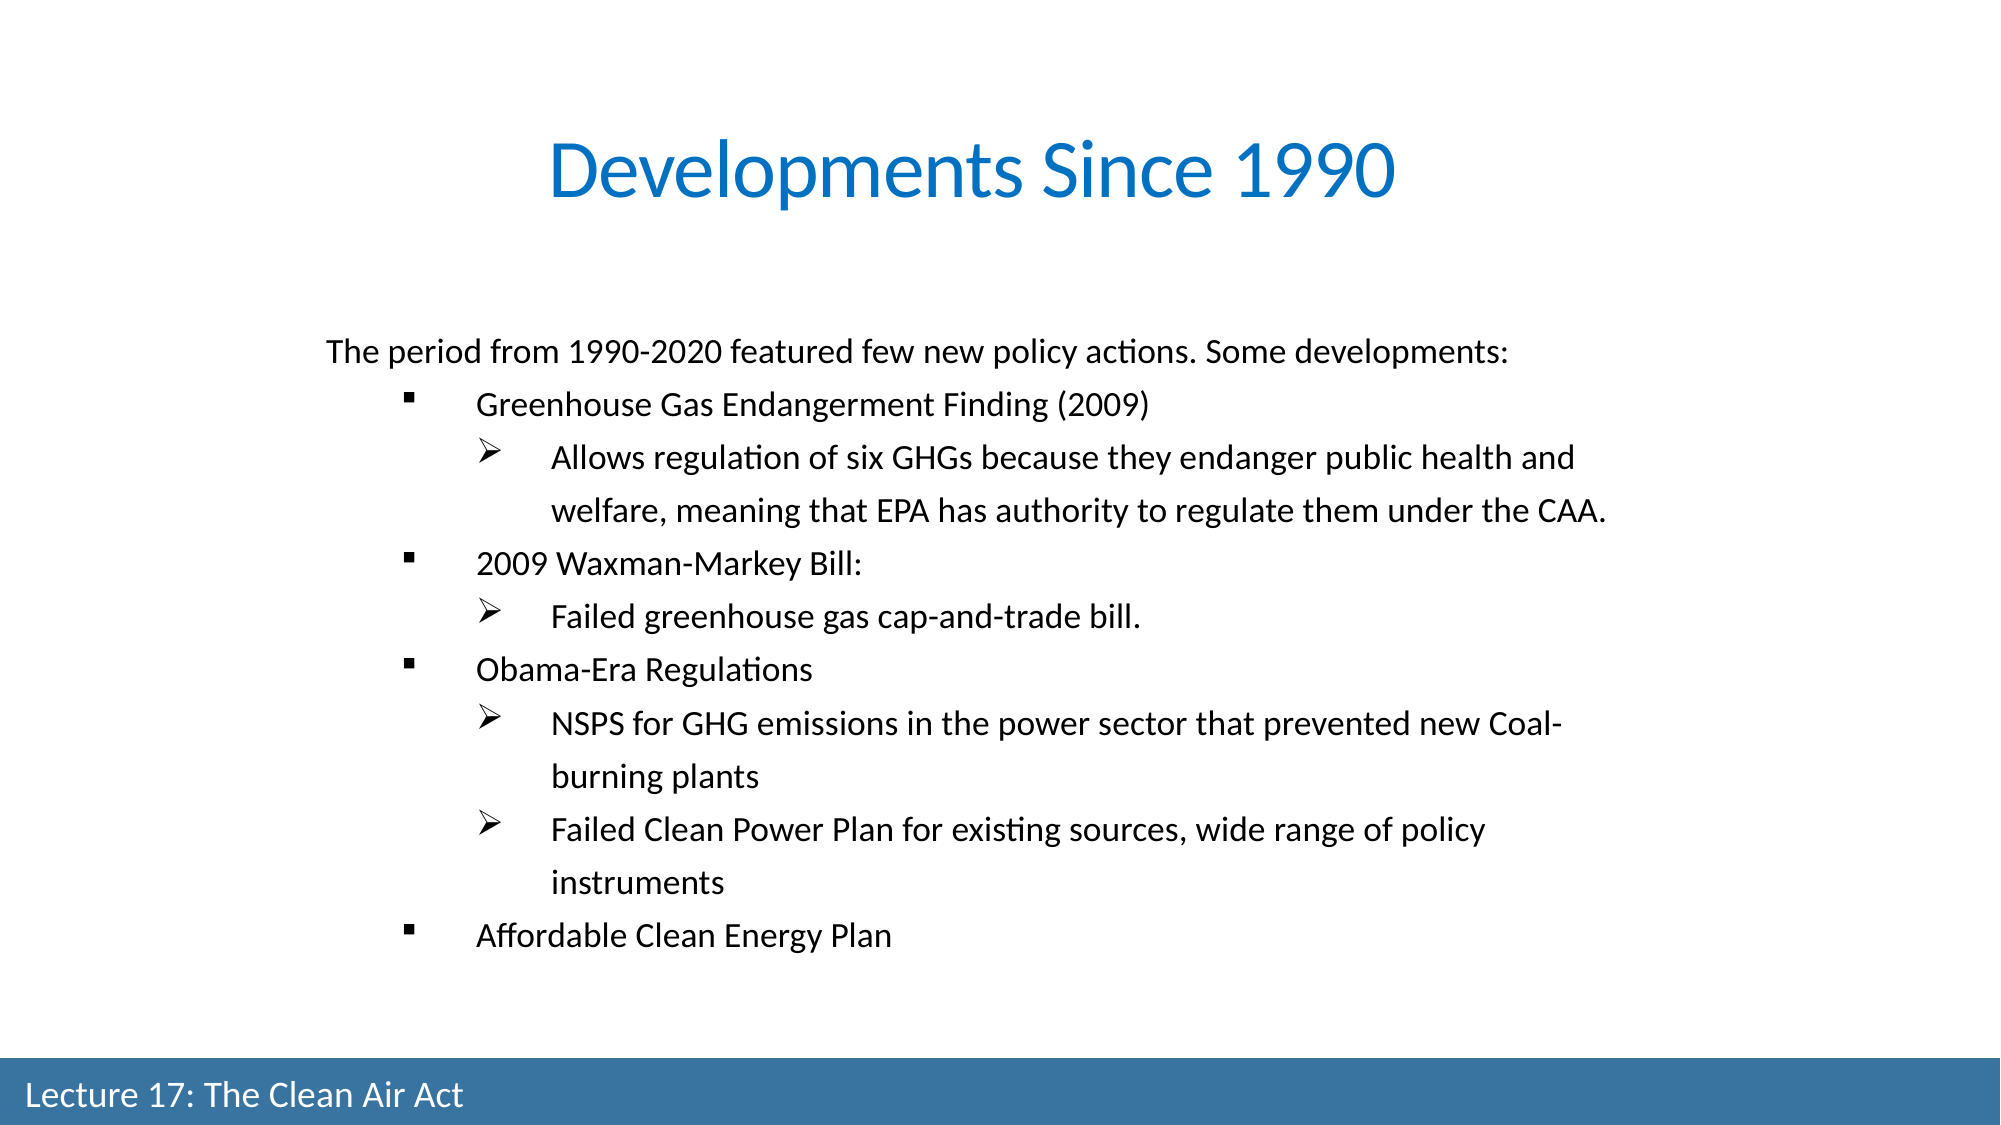

Developments Since 1990
The period from 1990-2020 featured few new policy actions. Some developments:
Greenhouse Gas Endangerment Finding (2009)
Allows regulation of six GHGs because they endanger public health and welfare, meaning that EPA has authority to regulate them under the CAA.
2009 Waxman-Markey Bill:
Failed greenhouse gas cap-and-trade bill.
Obama-Era Regulations
NSPS for GHG emissions in the power sector that prevented new Coal-burning plants
Failed Clean Power Plan for existing sources, wide range of policy instruments
Affordable Clean Energy Plan